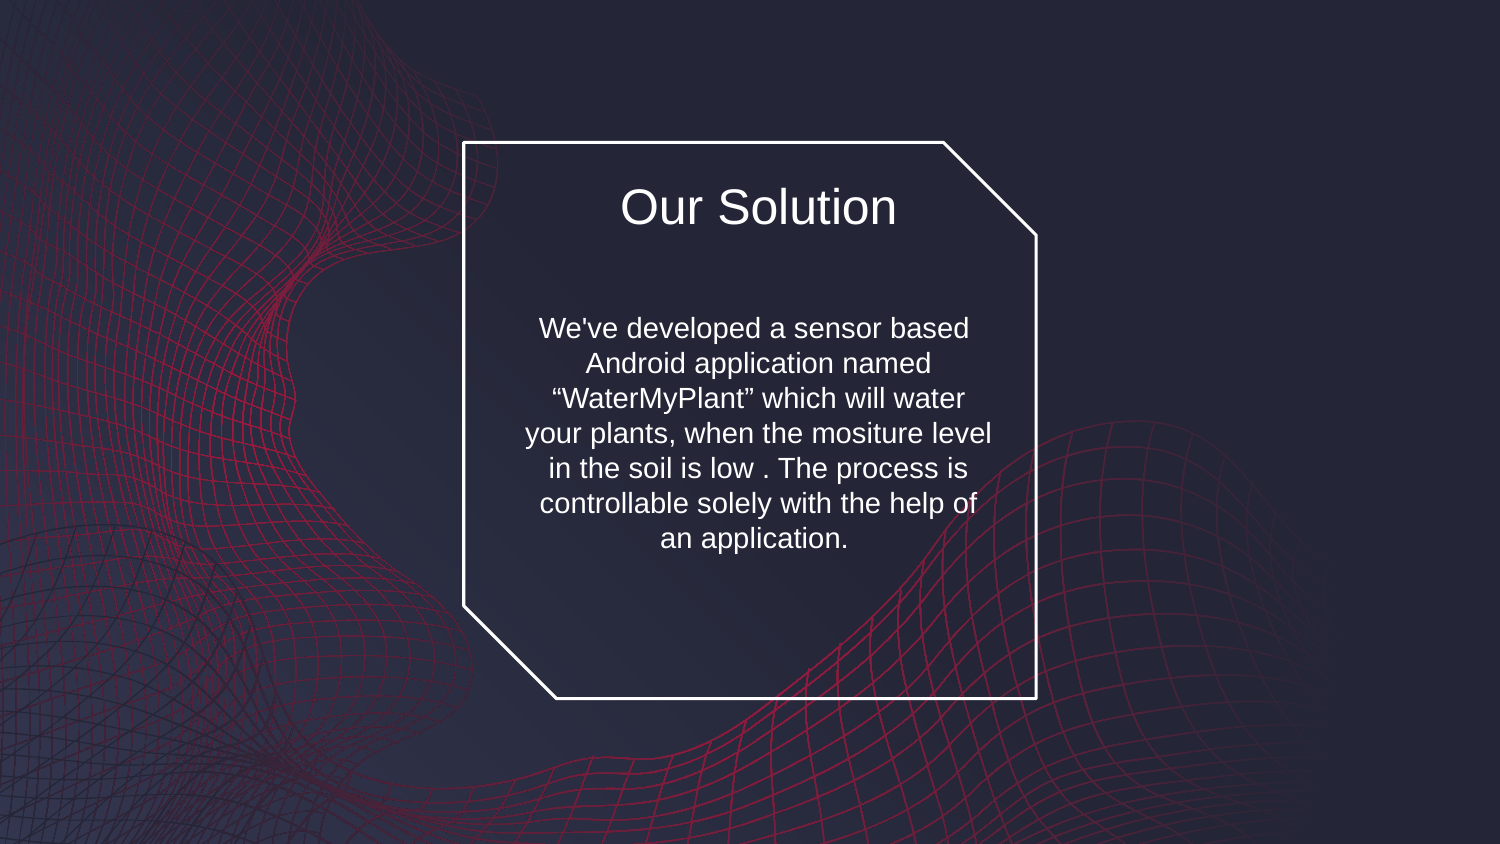

# Our Solution
We've developed a sensor based  Android application named “WaterMyPlant” which will water your plants, when the mositure level in the soil is low . The process is controllable solely with the help of an application.